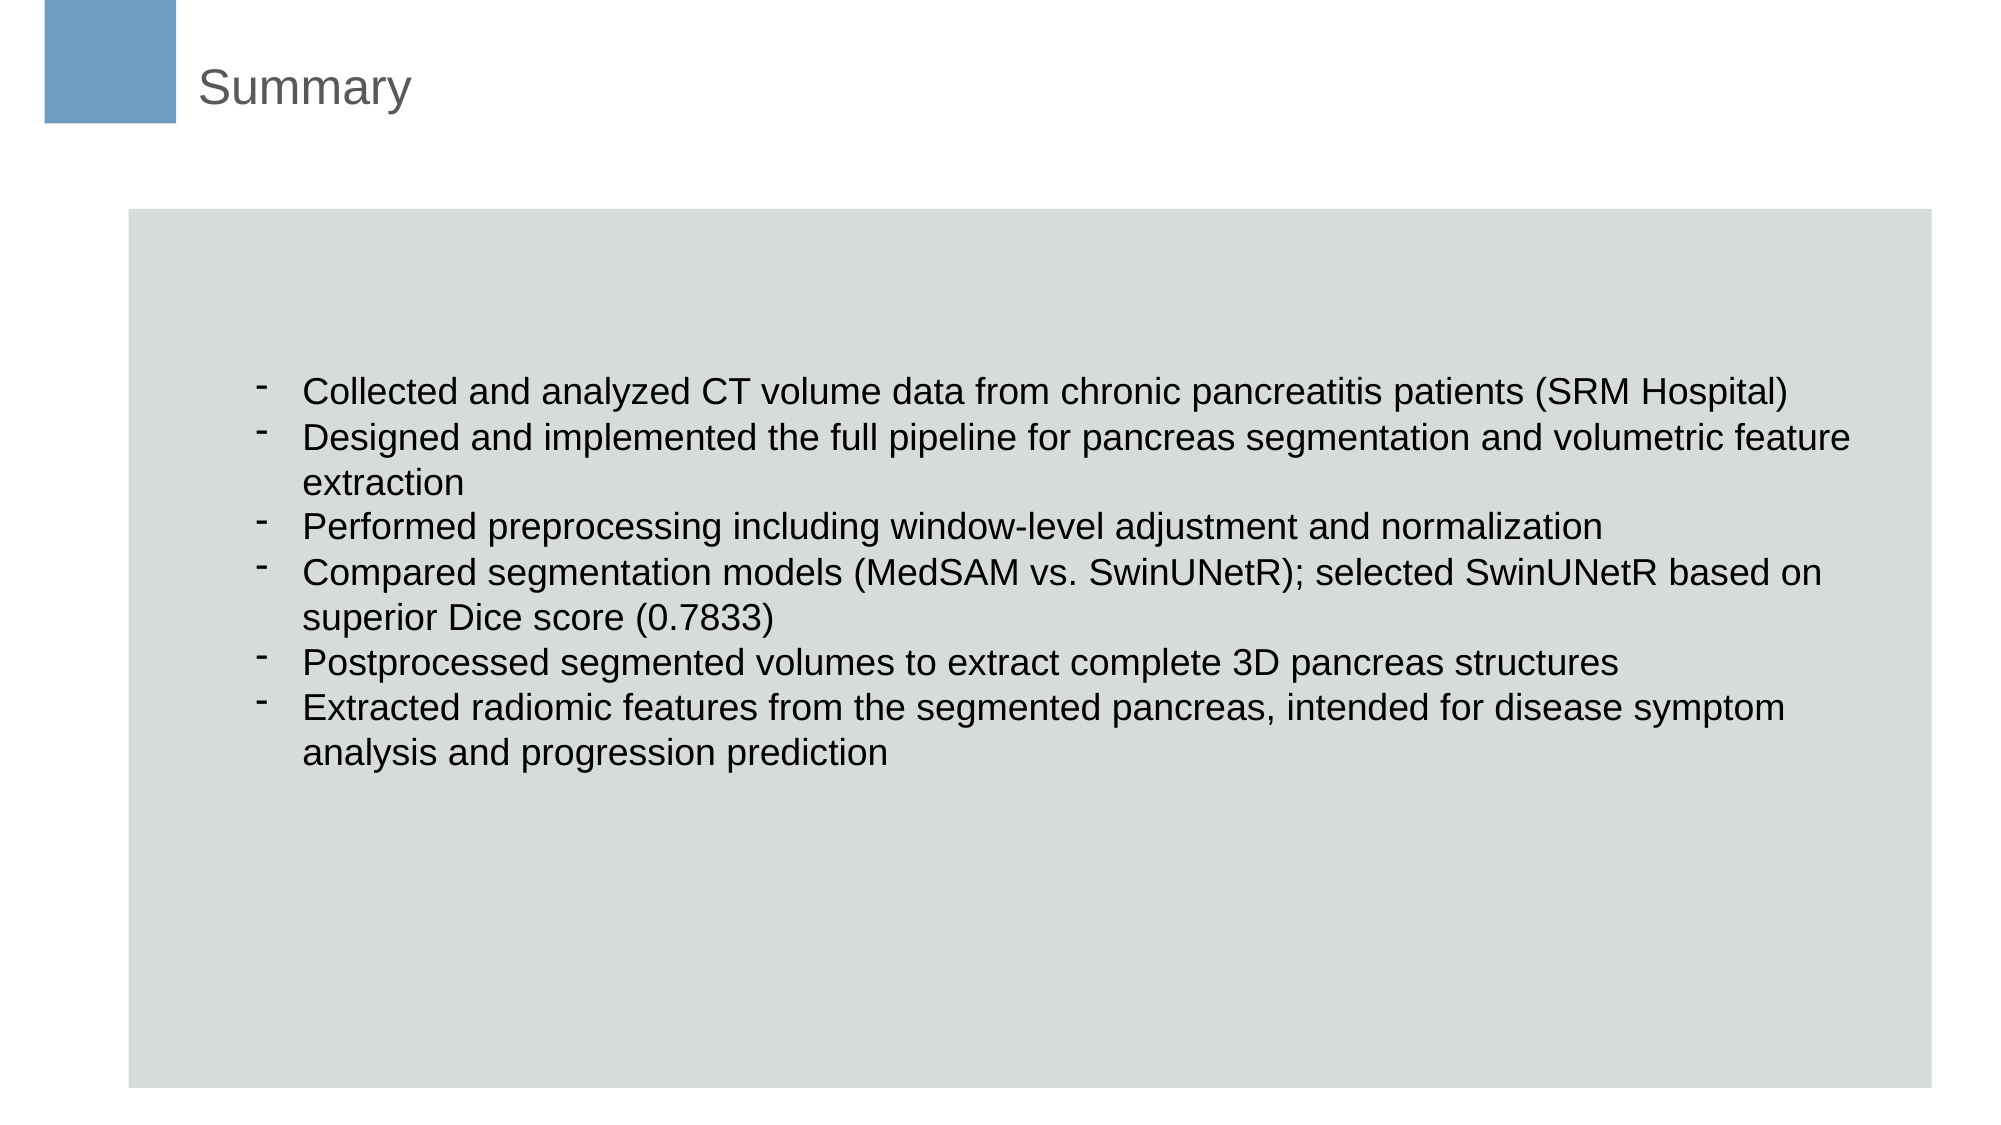

Summary

Collected and analyzed CT volume data from chronic pancreatitis patients (SRM Hospital)
Designed and implemented the full pipeline for pancreas segmentation and volumetric feature extraction
Performed preprocessing including window-level adjustment and normalization
Compared segmentation models (MedSAM vs. SwinUNetR); selected SwinUNetR based on superior Dice score (0.7833)
Postprocessed segmented volumes to extract complete 3D pancreas structures
Extracted radiomic features from the segmented pancreas, intended for disease symptom analysis and progression prediction